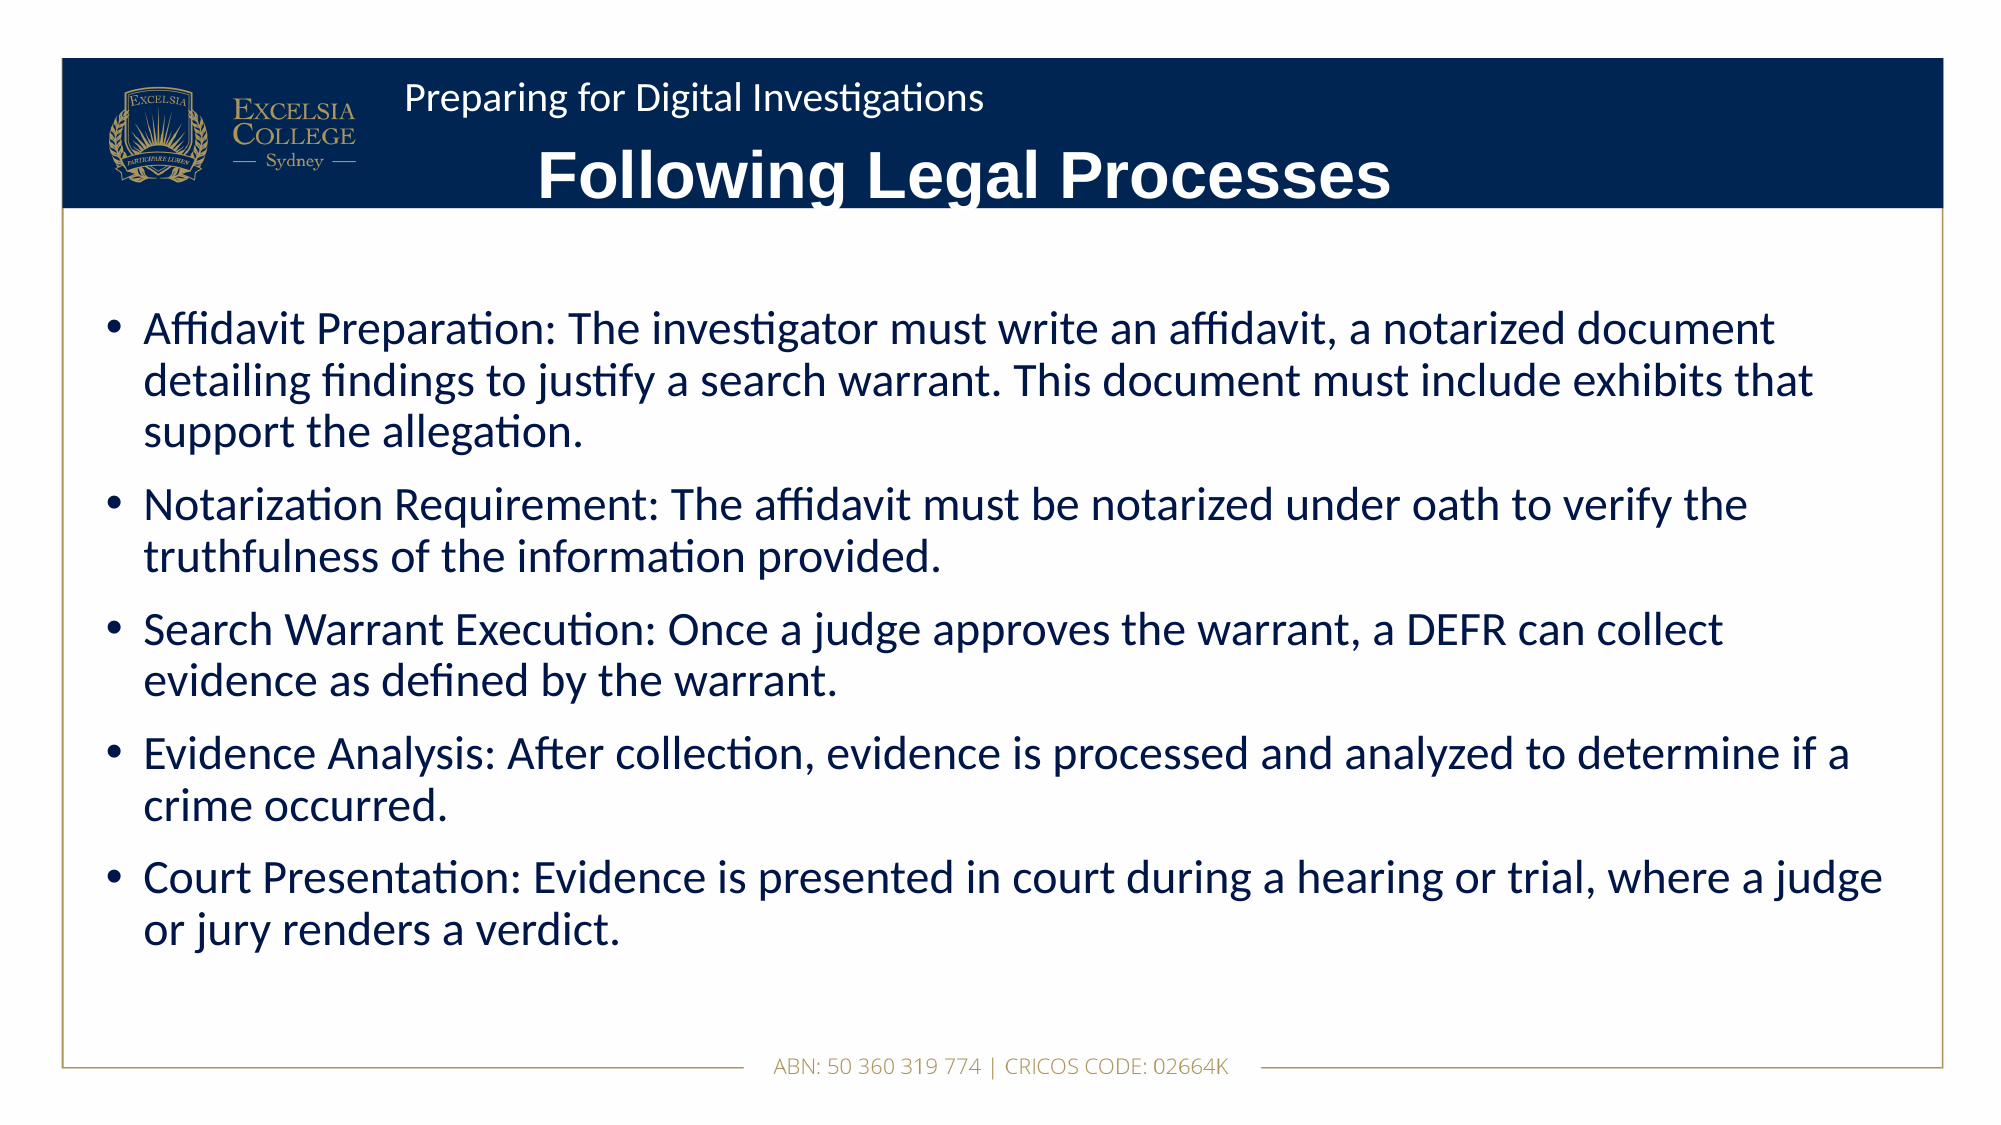

# Preparing for Digital Investigations
Following Legal Processes
Affidavit Preparation: The investigator must write an affidavit, a notarized document detailing findings to justify a search warrant. This document must include exhibits that support the allegation.
Notarization Requirement: The affidavit must be notarized under oath to verify the truthfulness of the information provided.
Search Warrant Execution: Once a judge approves the warrant, a DEFR can collect evidence as defined by the warrant.
Evidence Analysis: After collection, evidence is processed and analyzed to determine if a crime occurred.
Court Presentation: Evidence is presented in court during a hearing or trial, where a judge or jury renders a verdict.